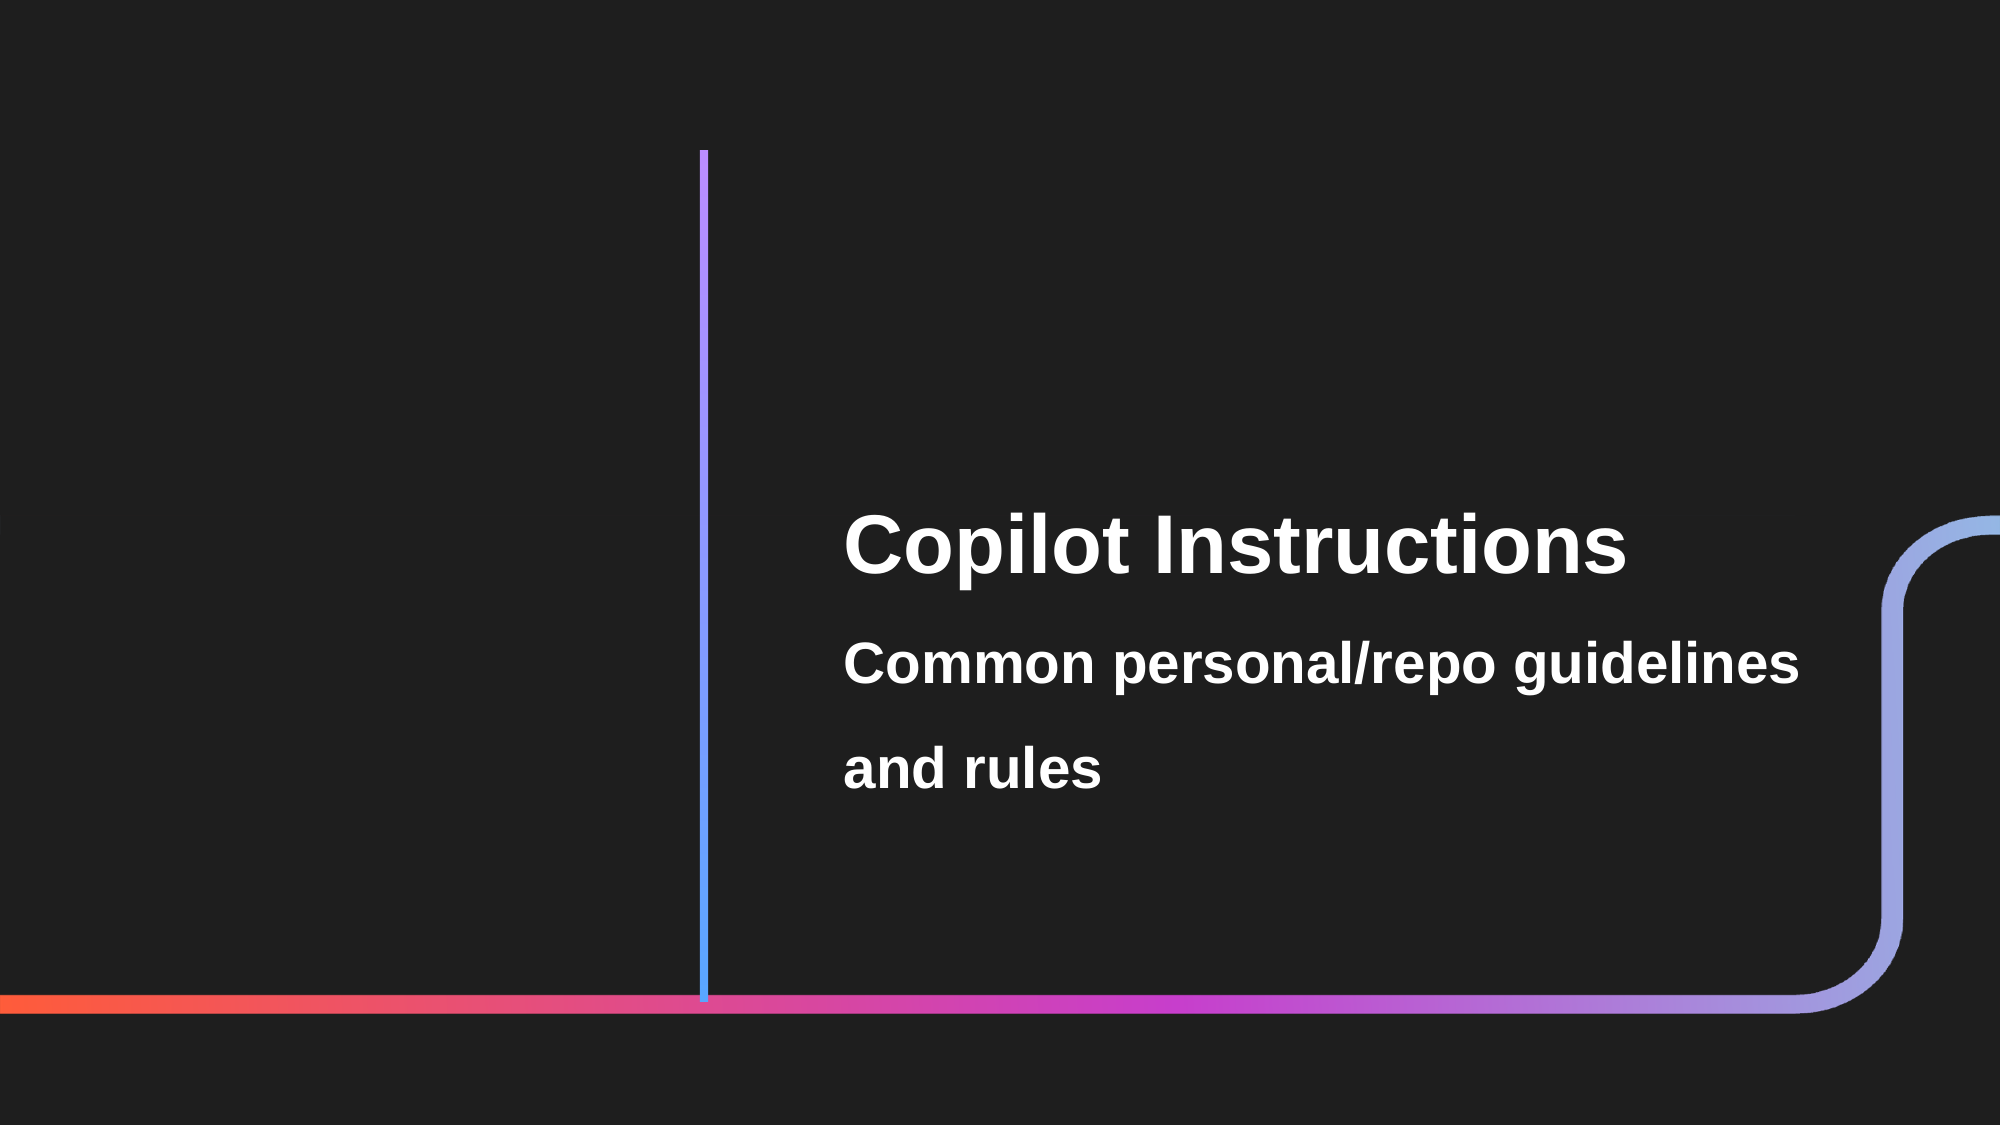

Copilot Instructions
Common personal/repo guidelines and rules